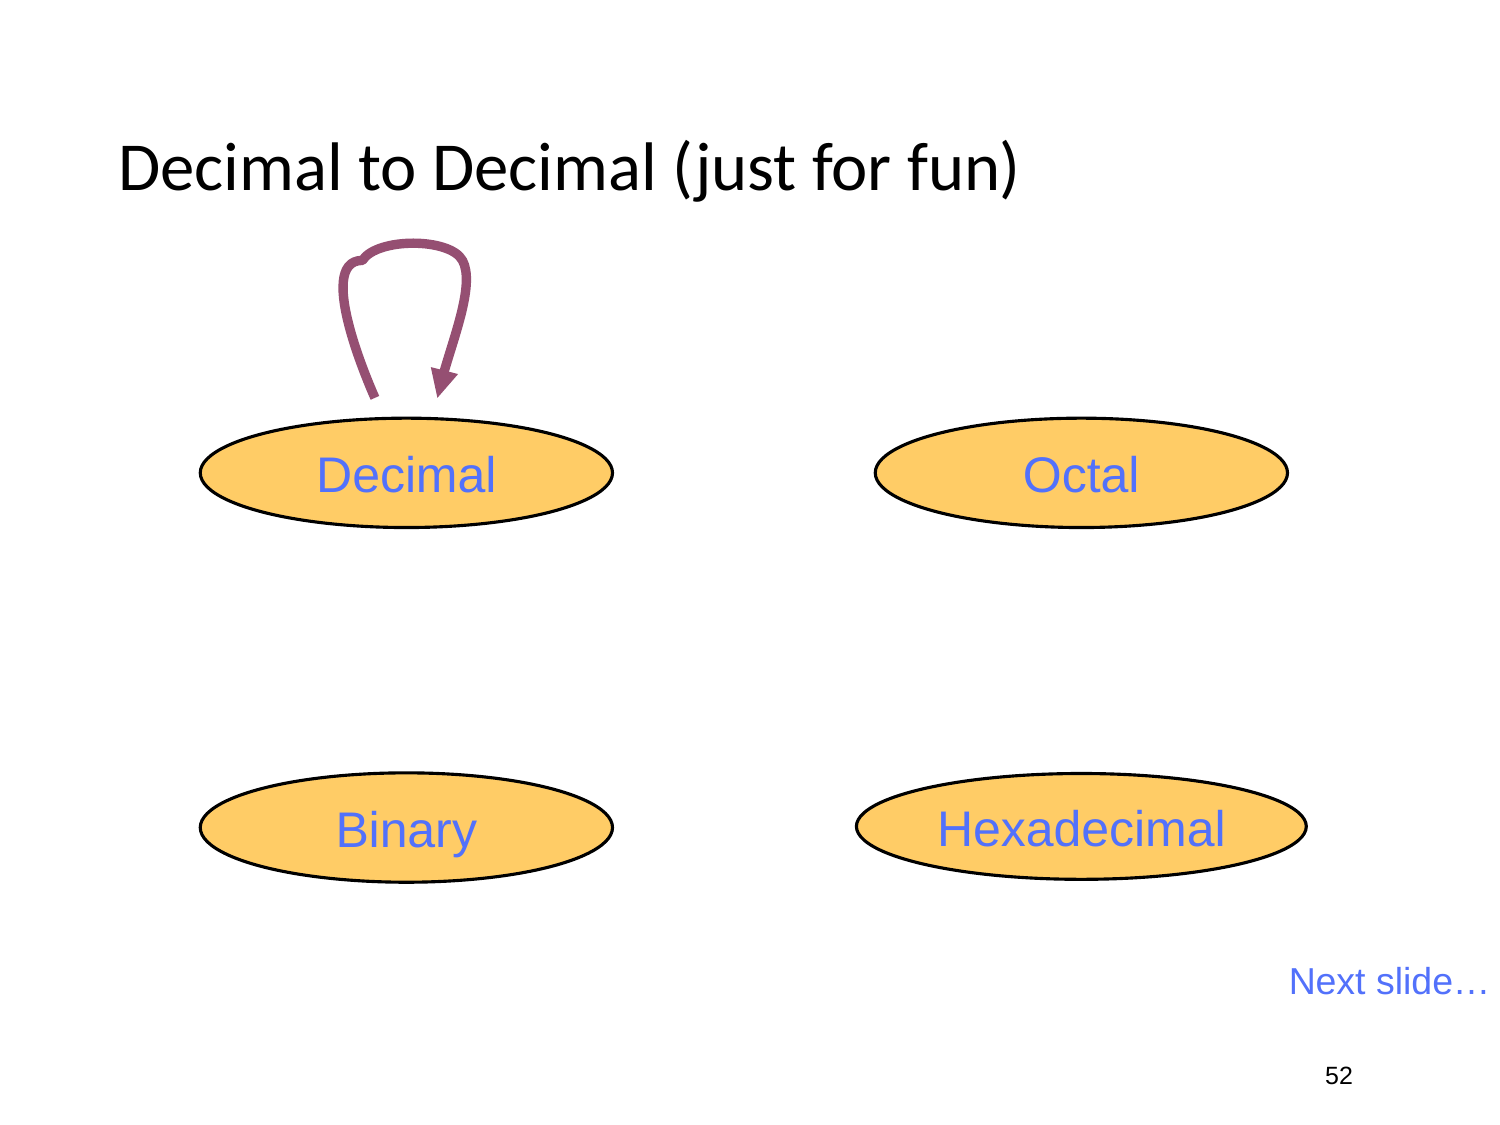

# Decimal to Decimal (just for fun)

Decimal
Octal
Binary
Hexadecimal
Next slide…